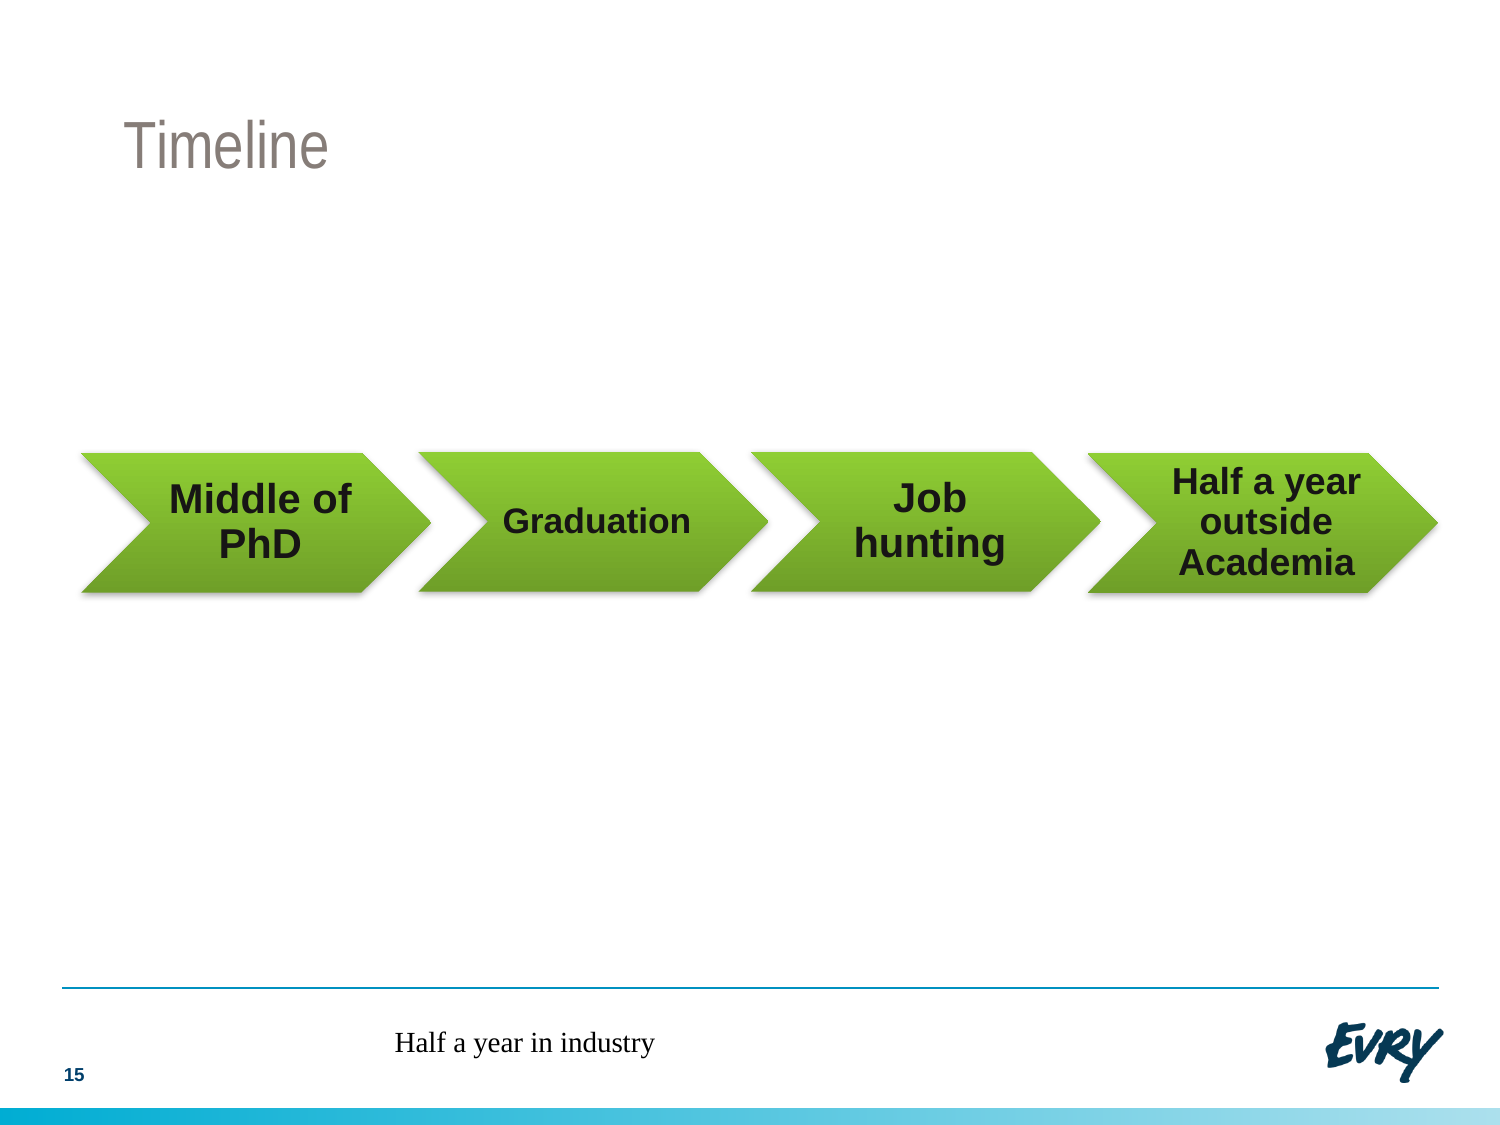

# Timeline
Graduation
Job hunting
Middle of PhD
Half a year outside Academia
Half a year in industry
15